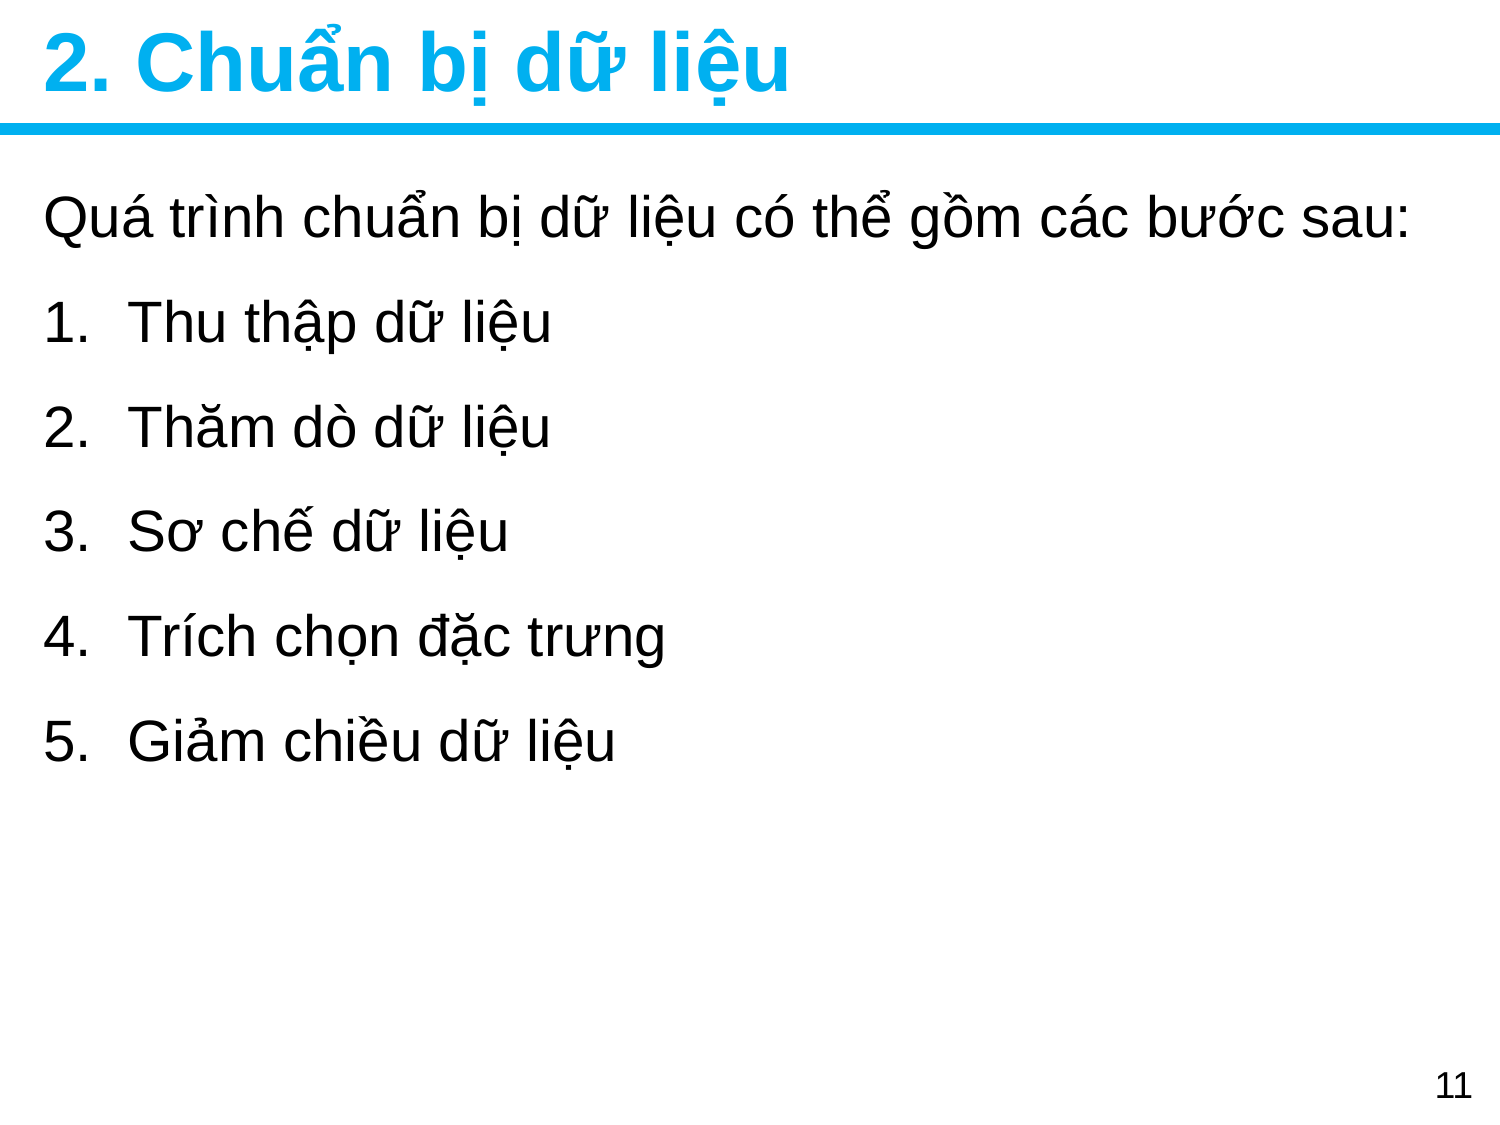

# 2. Chuẩn bị dữ liệu
Quá trình chuẩn bị dữ liệu có thể gồm các bước sau:
Thu thập dữ liệu
Thăm dò dữ liệu
Sơ chế dữ liệu
Trích chọn đặc trưng
Giảm chiều dữ liệu